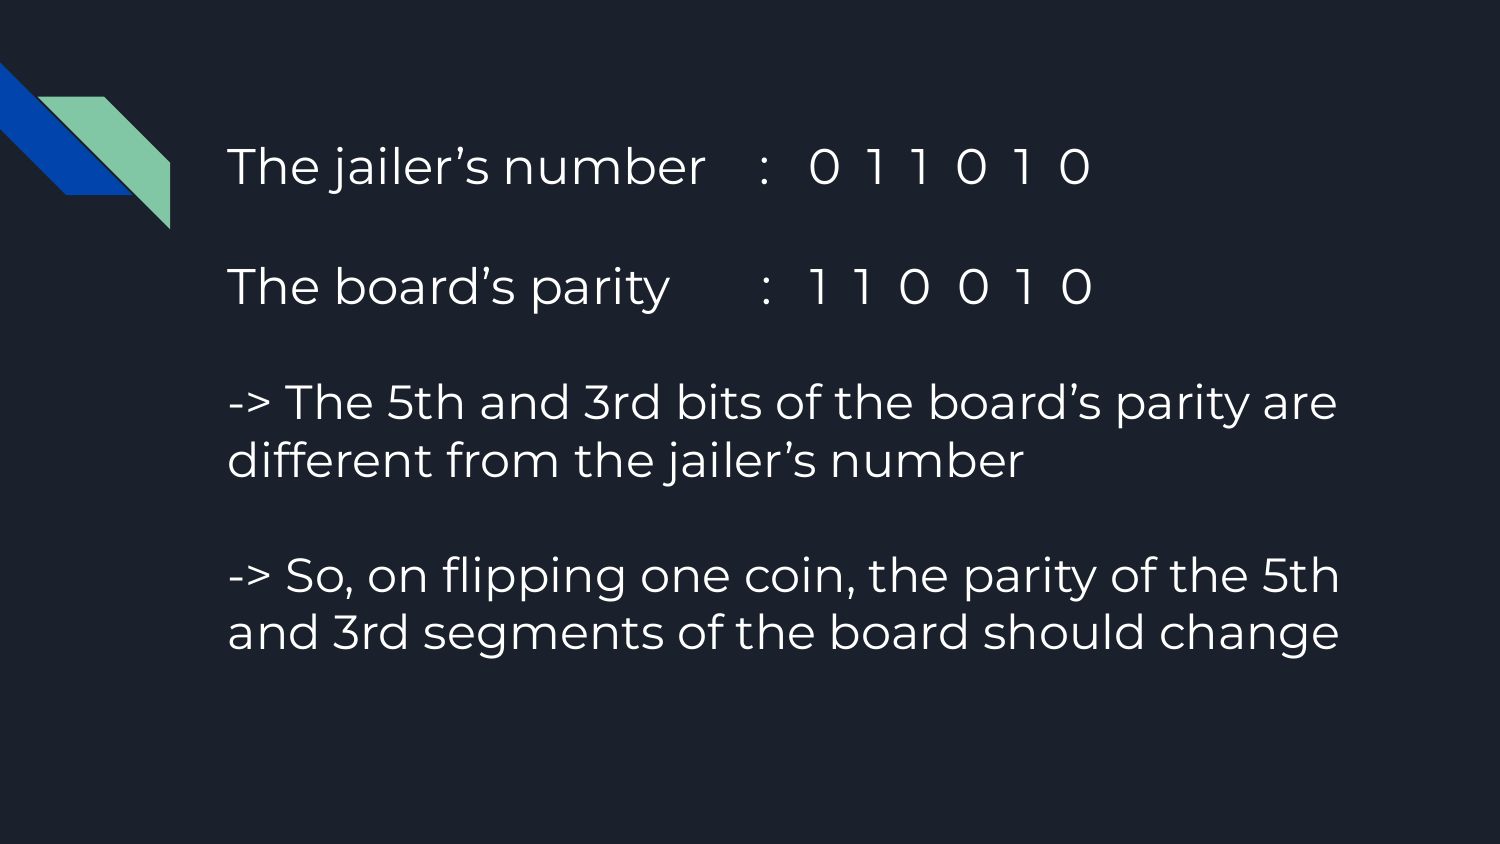

# The jailer’s number    :   0  1  1  0  1  0

The board’s parity       :   1  1  0  0  1  0

-> The 5th and 3rd bits of the board’s parity are different from the jailer’s number

-> So, on flipping one coin, the parity of the 5th and 3rd segments of the board should change